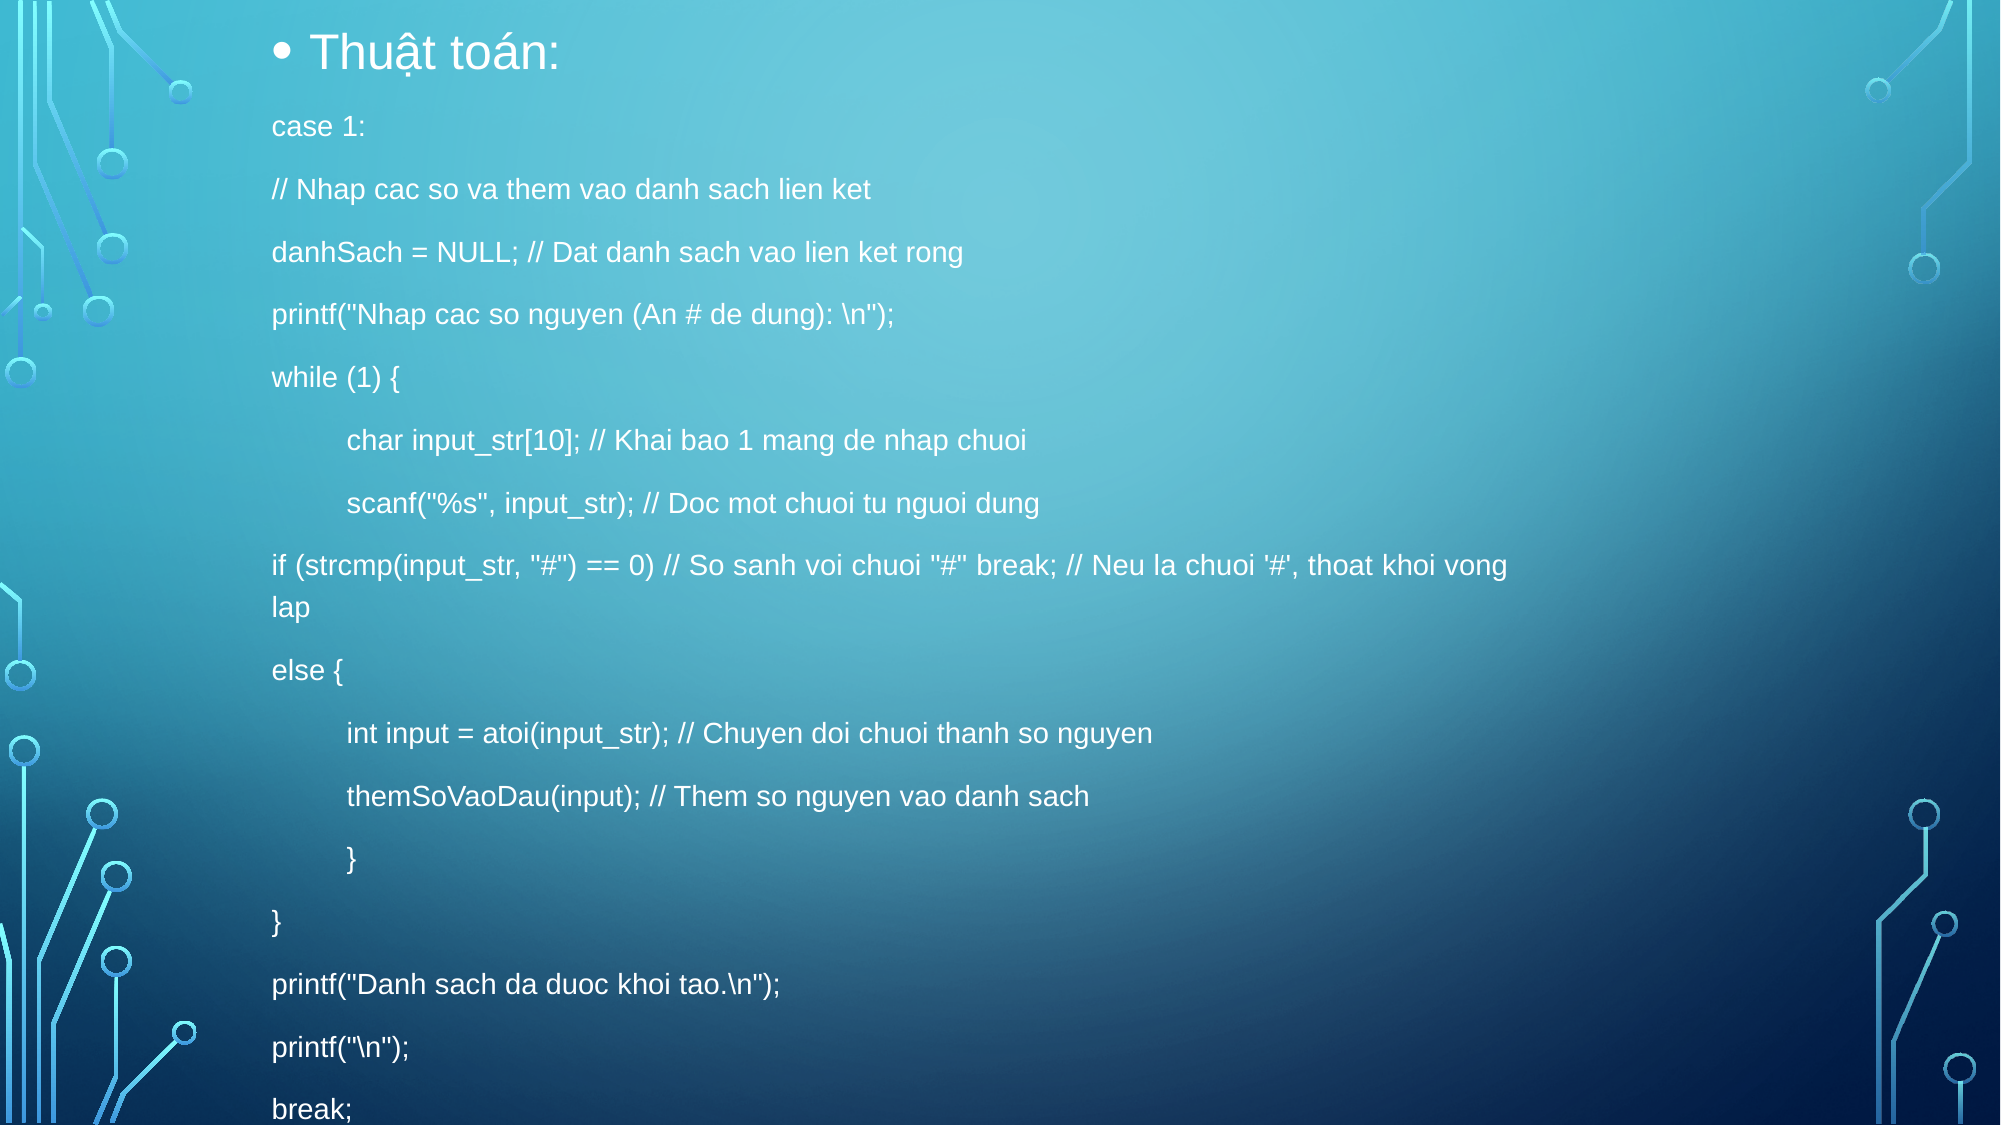

Thuật toán:
case 1:
// Nhap cac so va them vao danh sach lien ket
danhSach = NULL; // Dat danh sach vao lien ket rong
printf("Nhap cac so nguyen (An # de dung): \n");
while (1) {
char input_str[10]; // Khai bao 1 mang de nhap chuoi
scanf("%s", input_str); // Doc mot chuoi tu nguoi dung
if (strcmp(input_str, "#") == 0) // So sanh voi chuoi "#" break; // Neu la chuoi '#', thoat khoi vong lap
else {
int input = atoi(input_str); // Chuyen doi chuoi thanh so nguyen
themSoVaoDau(input); // Them so nguyen vao danh sach
}
}
printf("Danh sach da duoc khoi tao.\n");
printf("\n");
break;